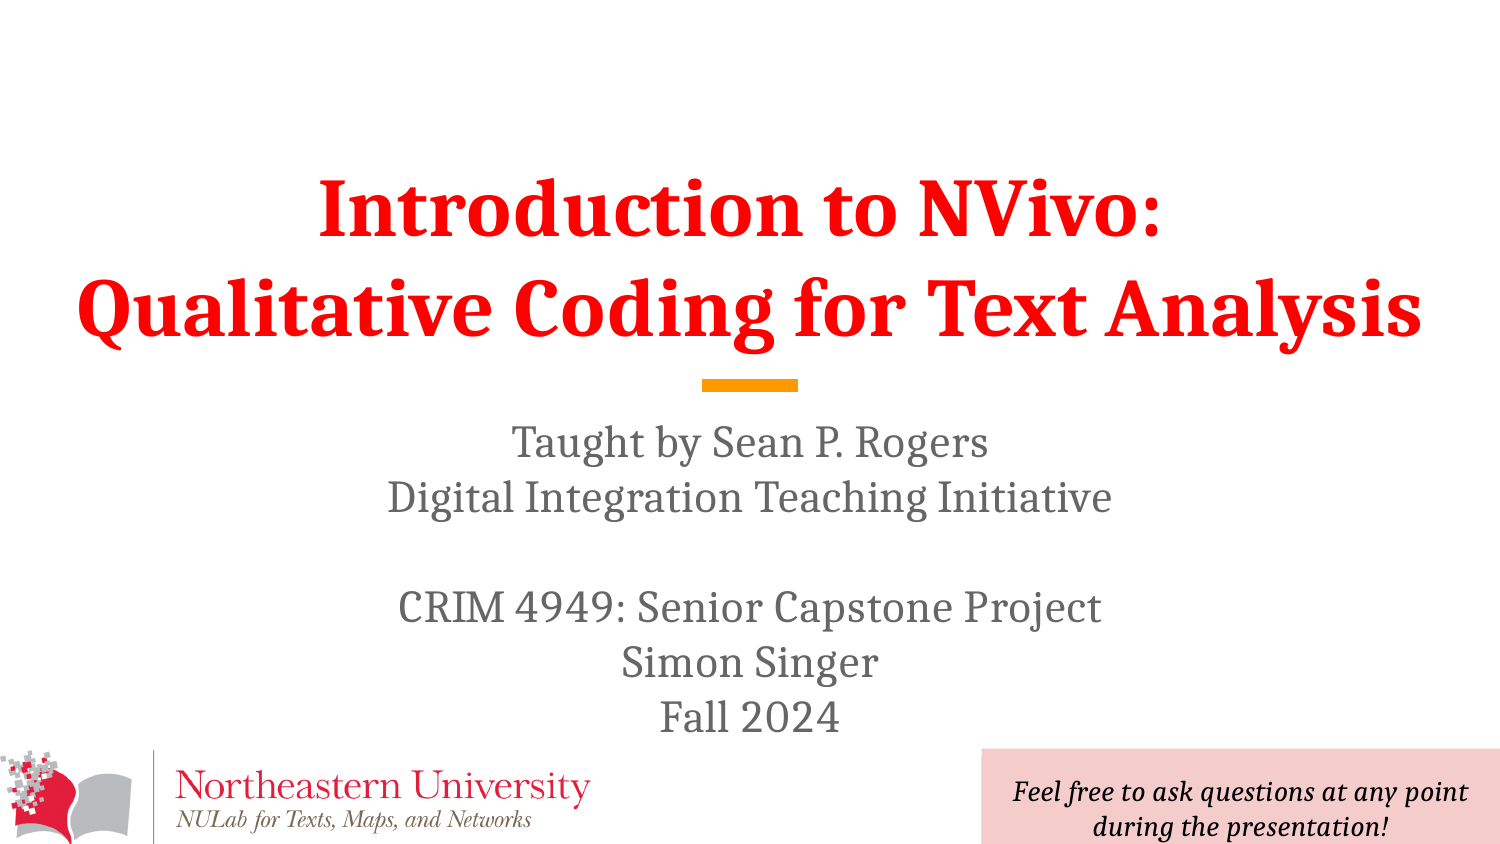

# Introduction to NVivo:
Qualitative Coding for Text Analysis
Taught by Sean P. Rogers
Digital Integration Teaching Initiative

CRIM 4949: Senior Capstone Project
Simon Singer
Fall 2024

Feel free to ask questions at any point during the presentation!